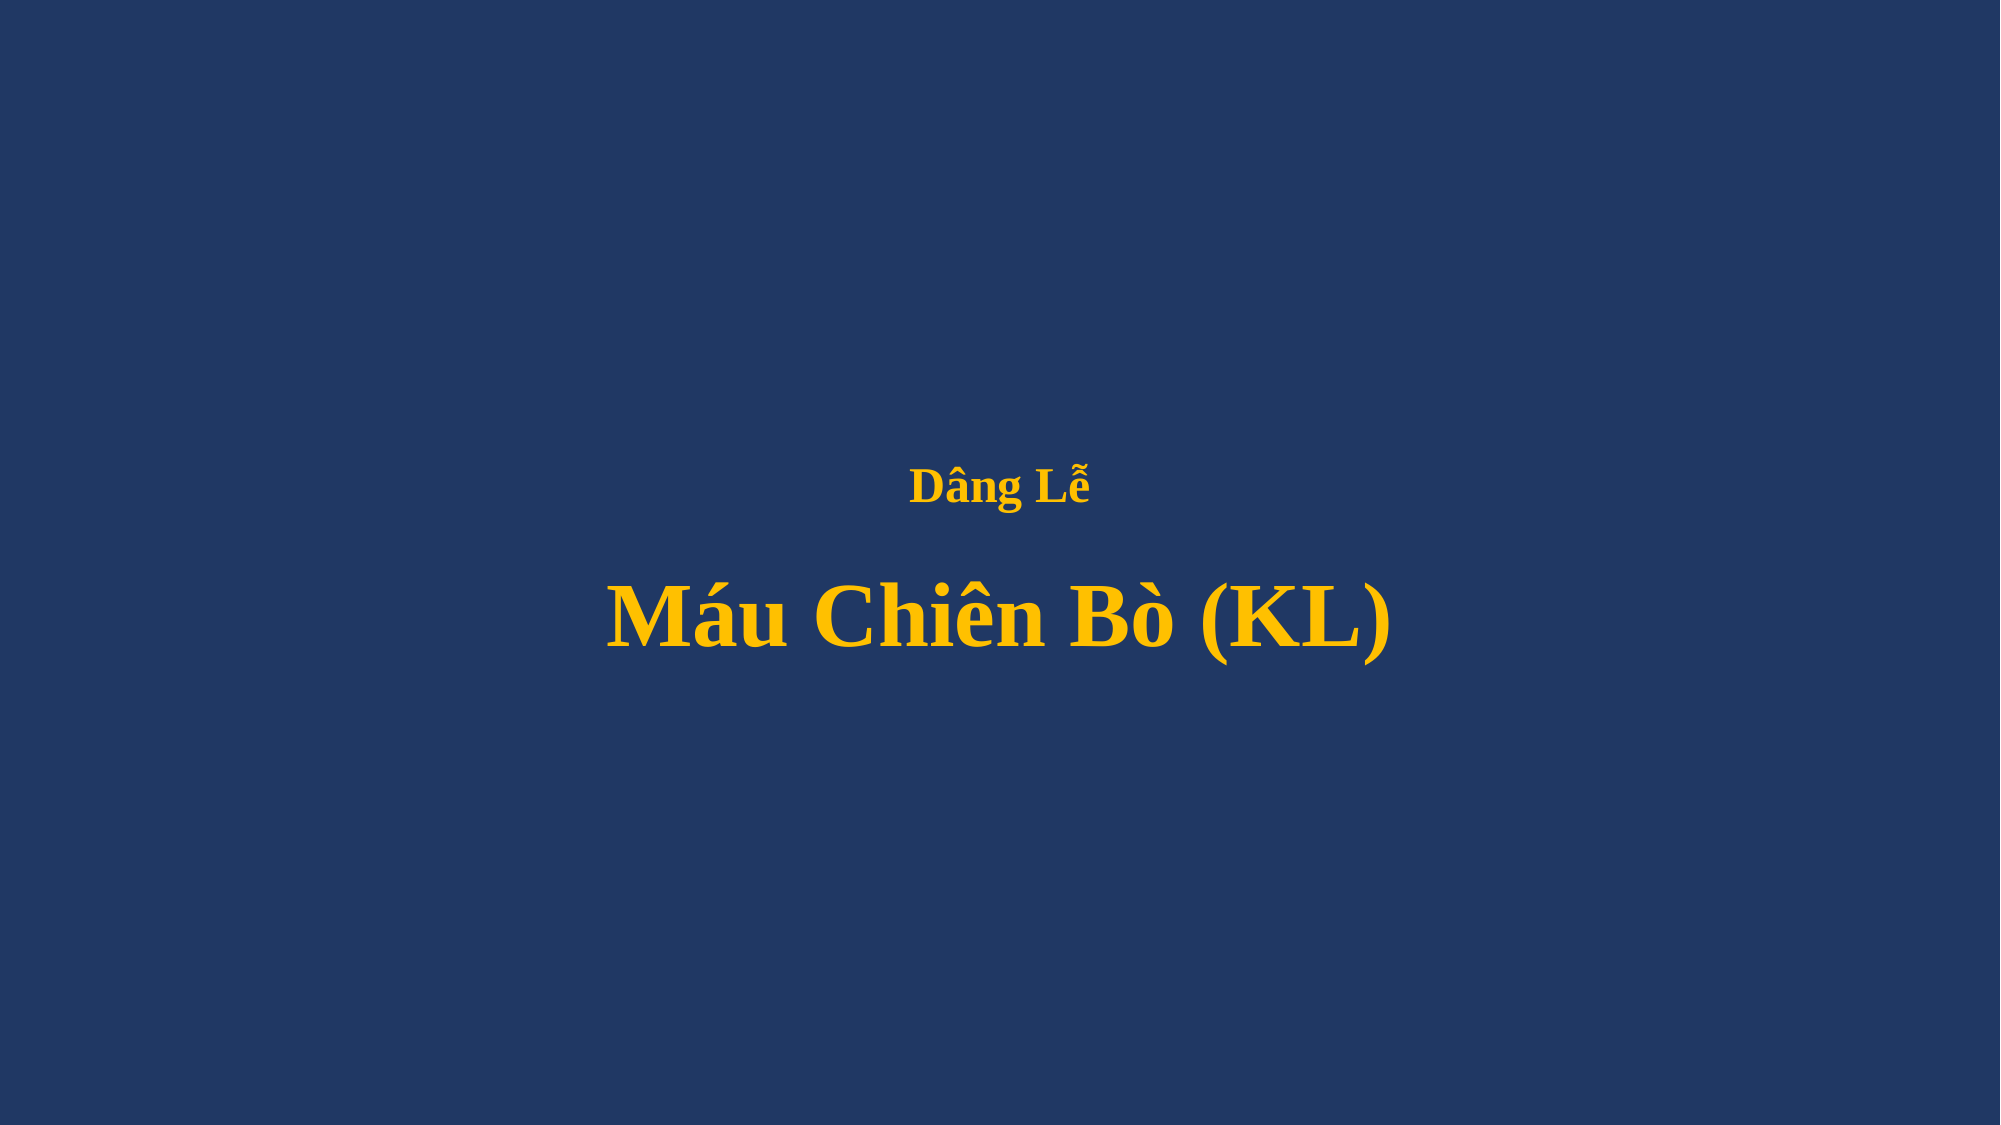

# Dâng Lễ Máu Chiên Bò (KL)